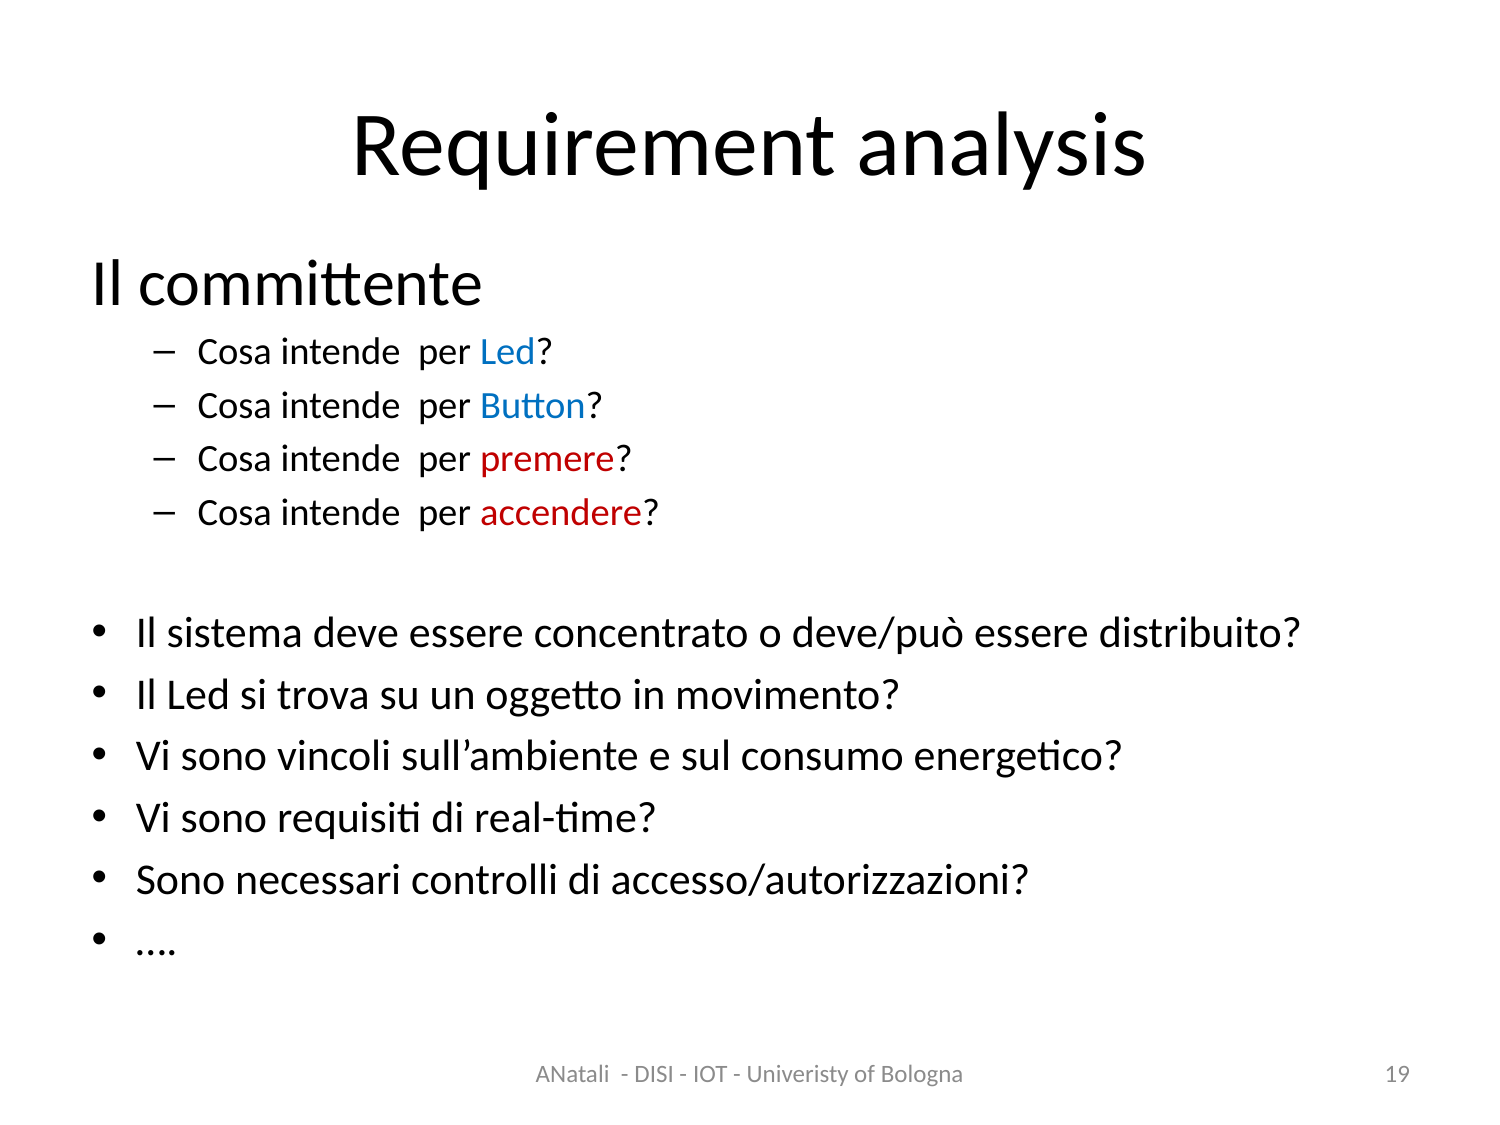

# Requirement analysis
Il committente
Cosa intende  per Led?
Cosa intende  per Button?
Cosa intende  per premere?
Cosa intende  per accendere?

Il sistema deve essere concentrato o deve/può essere distribuito?
Il Led si trova su un oggetto in movimento?
Vi sono vincoli sull’ambiente e sul consumo energetico?
Vi sono requisiti di real-time?
Sono necessari controlli di accesso/autorizzazioni?
….
ANatali  - DISI - IOT - Univeristy of Bologna
19